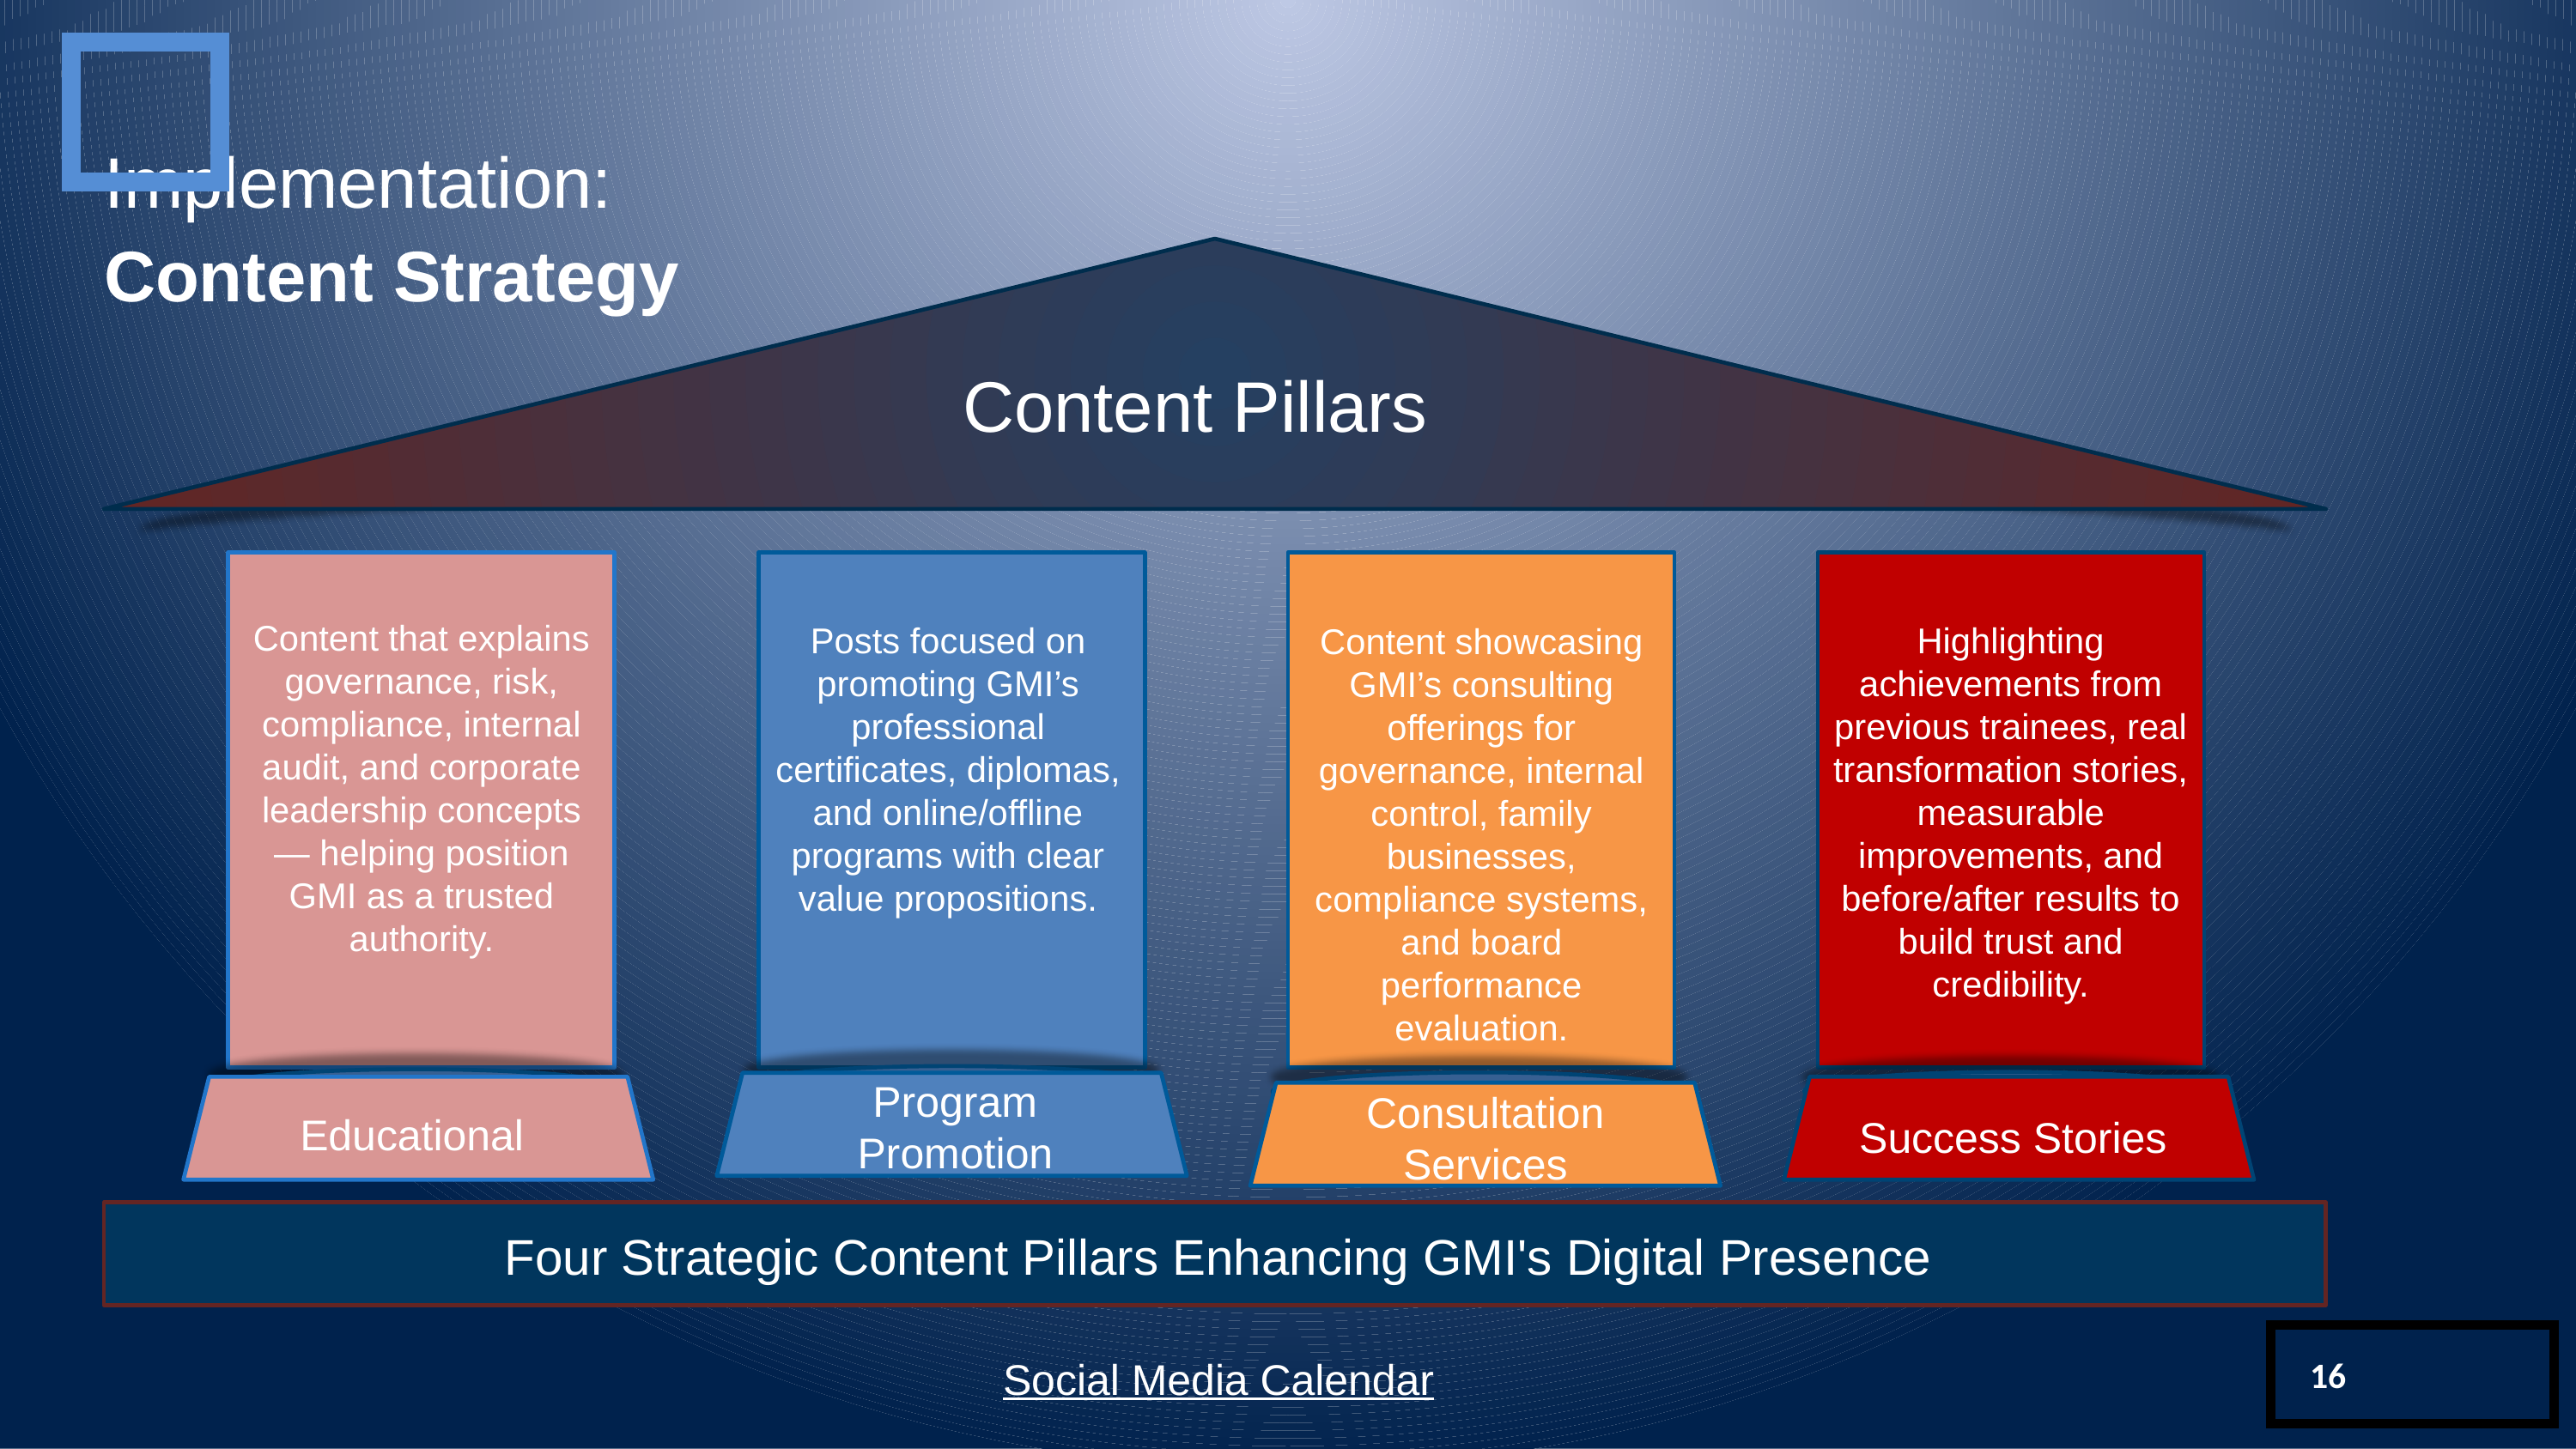

Implementation:
Content Strategy

Content Pillars

Content that explains governance, risk, compliance, internal audit, and corporate leadership concepts — helping position GMI as a trusted authority.
Posts focused on promoting GMI’s professional certificates, diplomas, and online/offline programs with clear value propositions.
Highlighting achievements from previous trainees, real transformation stories, measurable improvements, and before/after results to build trust and credibility.
Content showcasing GMI’s consulting offerings for governance, internal control, family businesses, compliance systems, and board performance evaluation.
Program Promotion
Consultation Services
Educational
Success Stories

Four Strategic Content Pillars Enhancing GMI's Digital Presence
Social Media Calendar